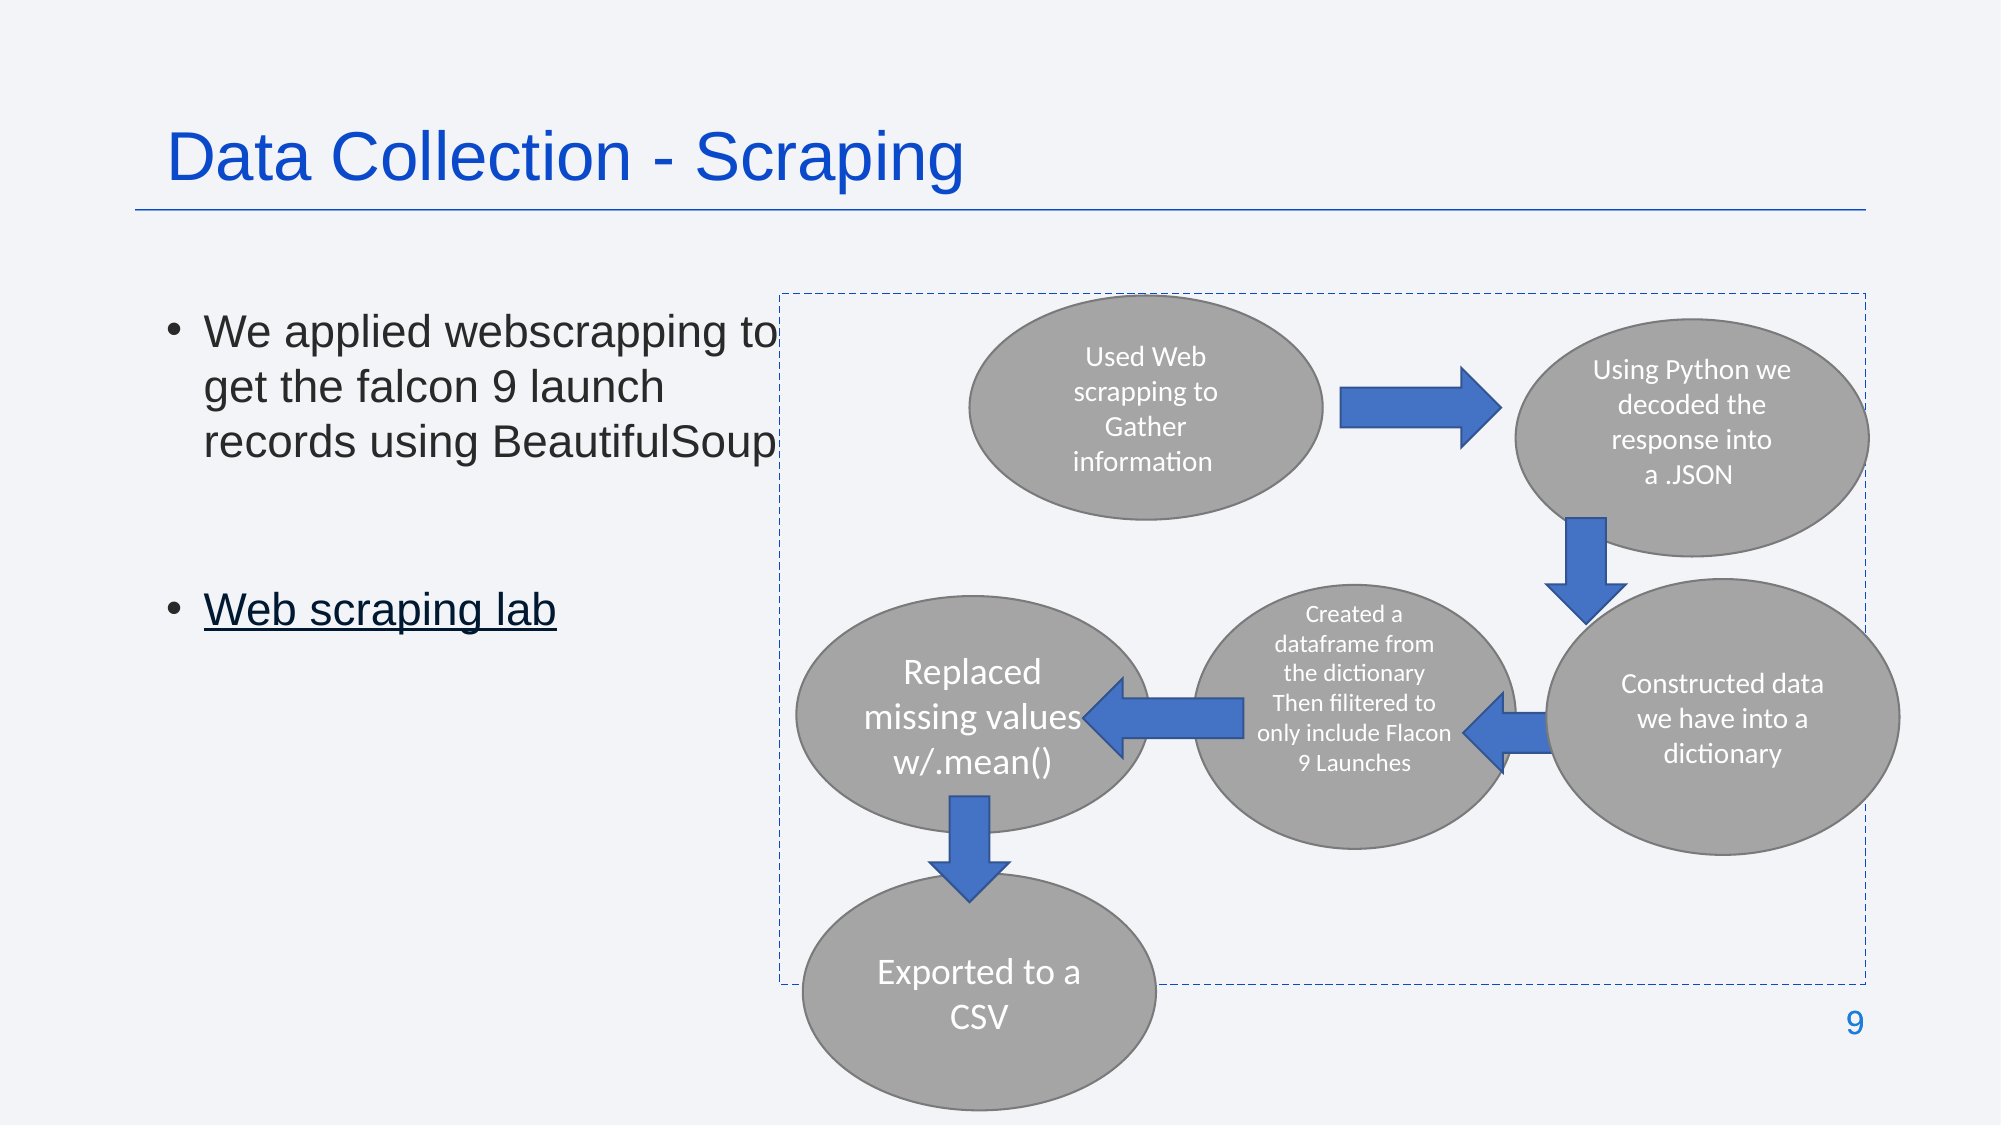

Data Collection - Scraping
We applied webscrapping to get the falcon 9 launch records using BeautifulSoup

Web scraping lab

Used Web scrapping to Gather information
Using Python we decoded the response into a .JSON

Constructed data we have into a dictionary
Created a dataframe from the dictionary
Then filitered to only include Flacon 9 Launches

Replaced missing values w/.mean()

Exported to a CSV
9
9